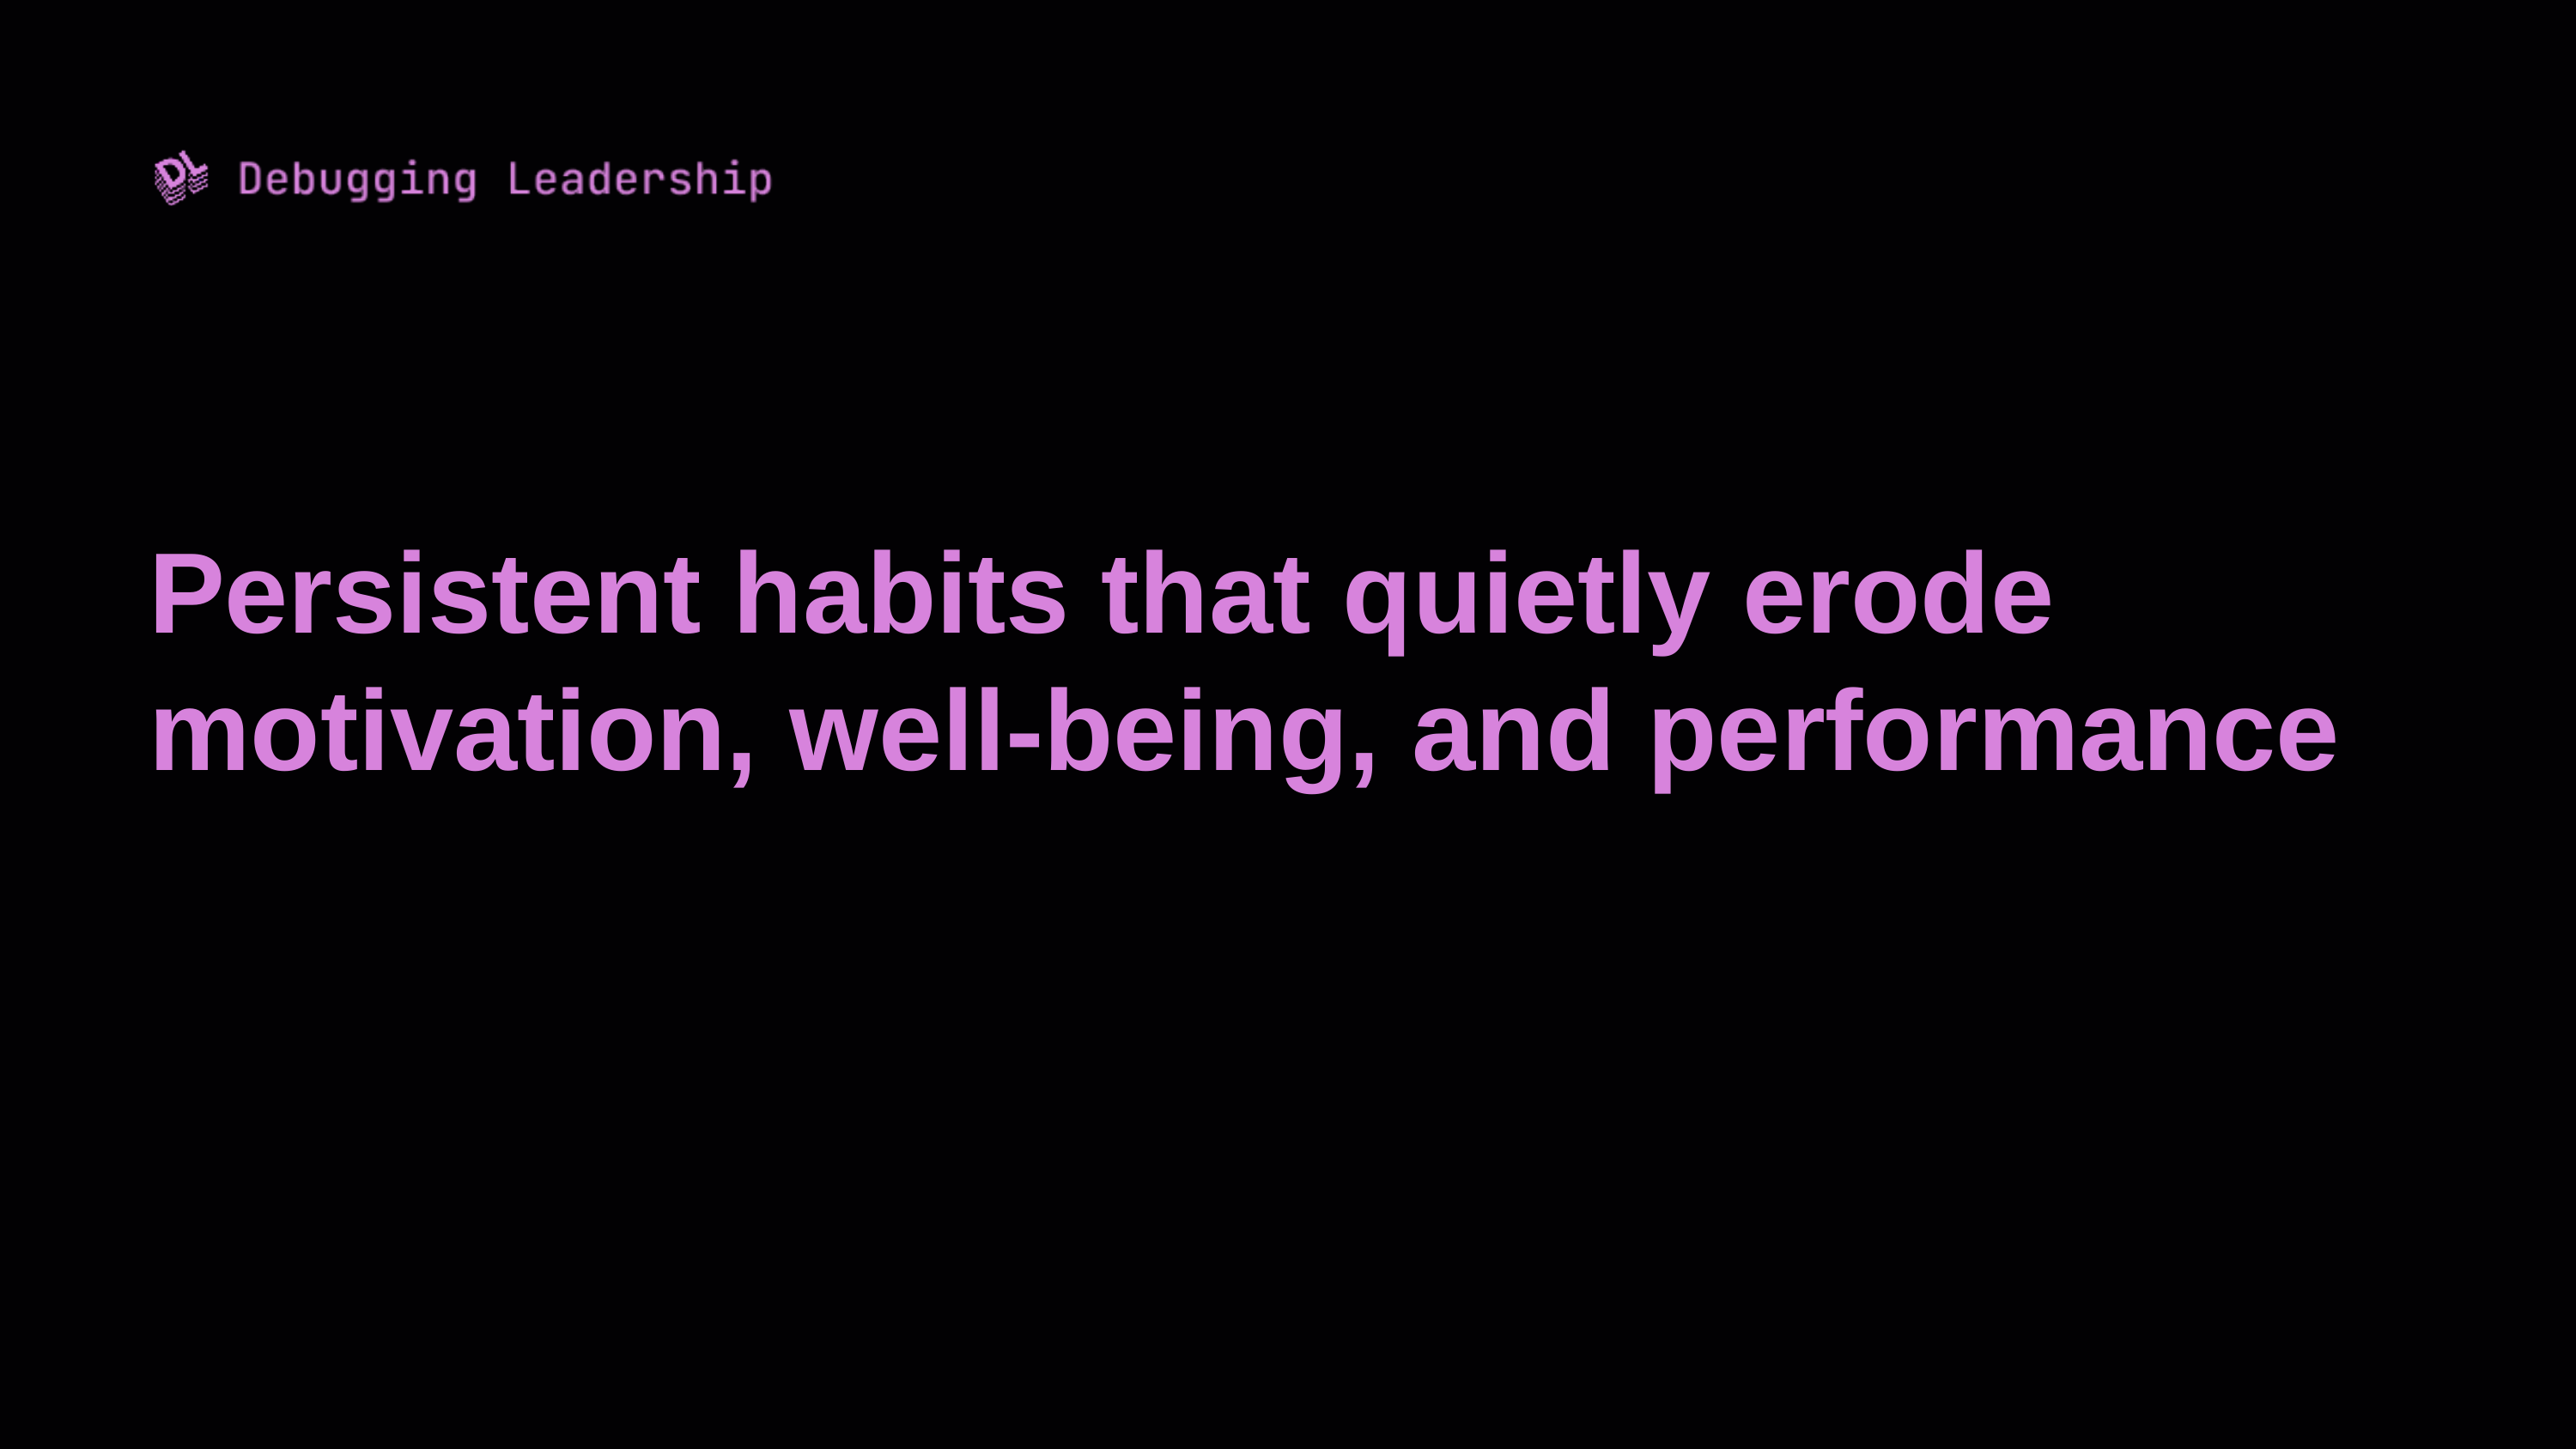

Persistent habits that quietly erode motivation, well-being, and performance